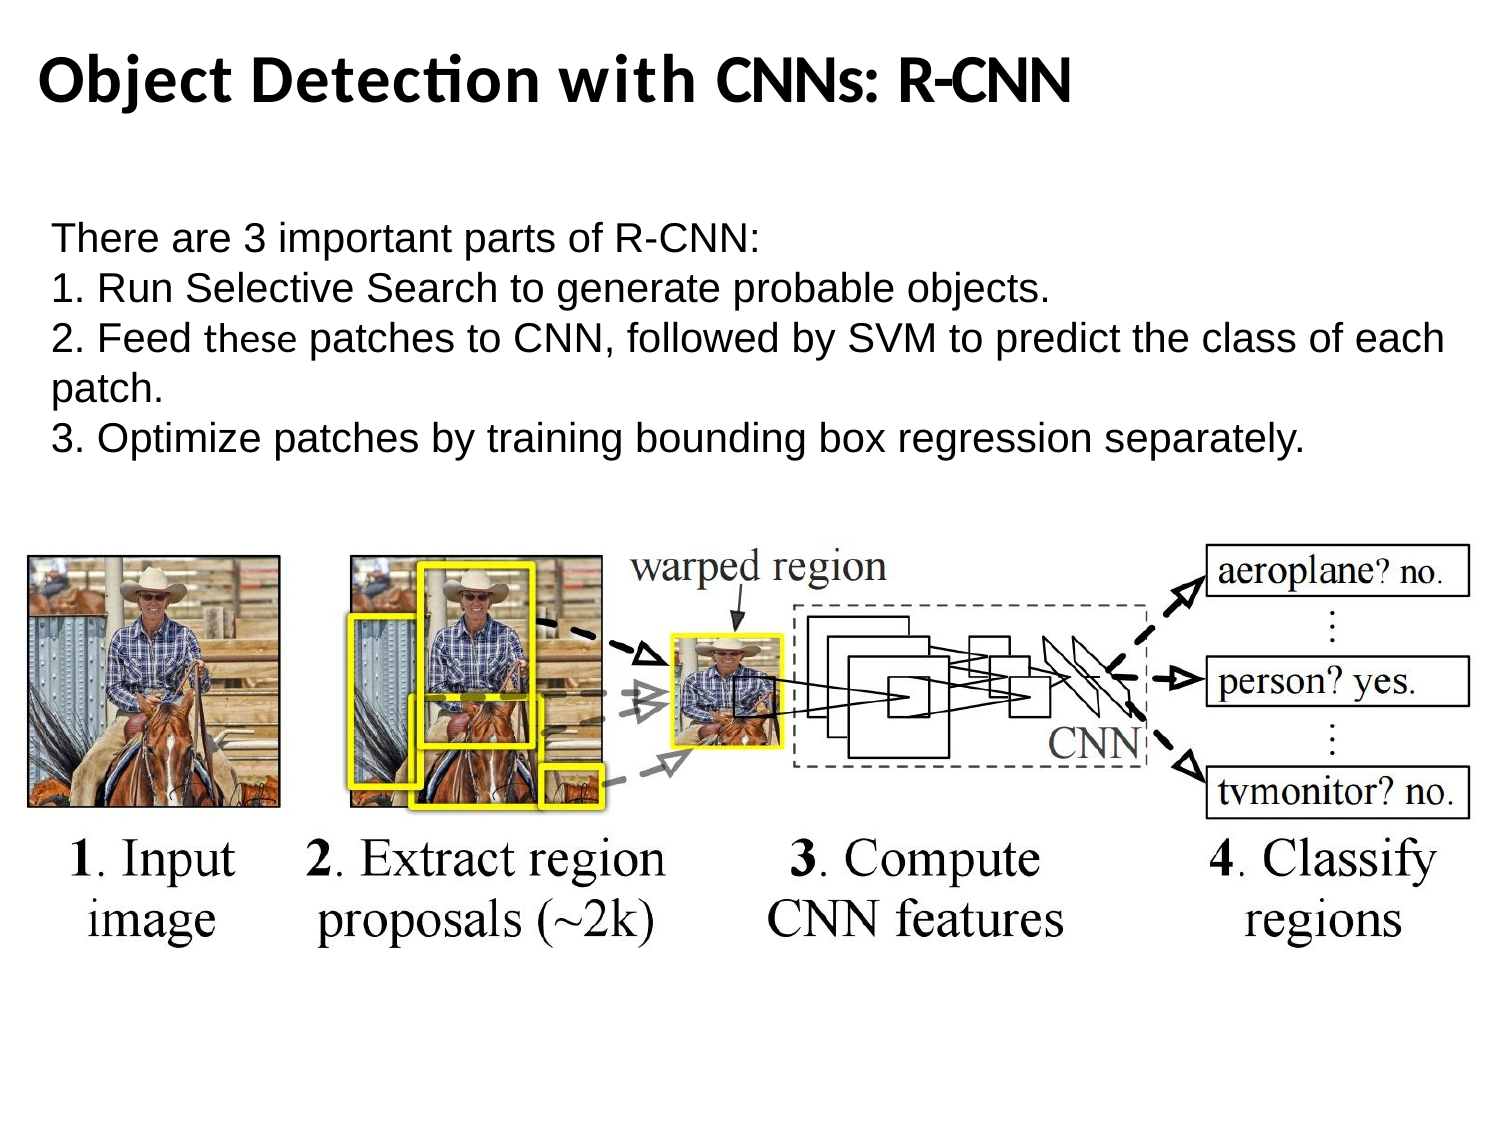

# Object Detection with CNNs: R-CNN
There are 3 important parts of R-CNN:
1. Run Selective Search to generate probable objects.
2. Feed these patches to CNN, followed by SVM to predict the class of each patch.
3. Optimize patches by training bounding box regression separately.